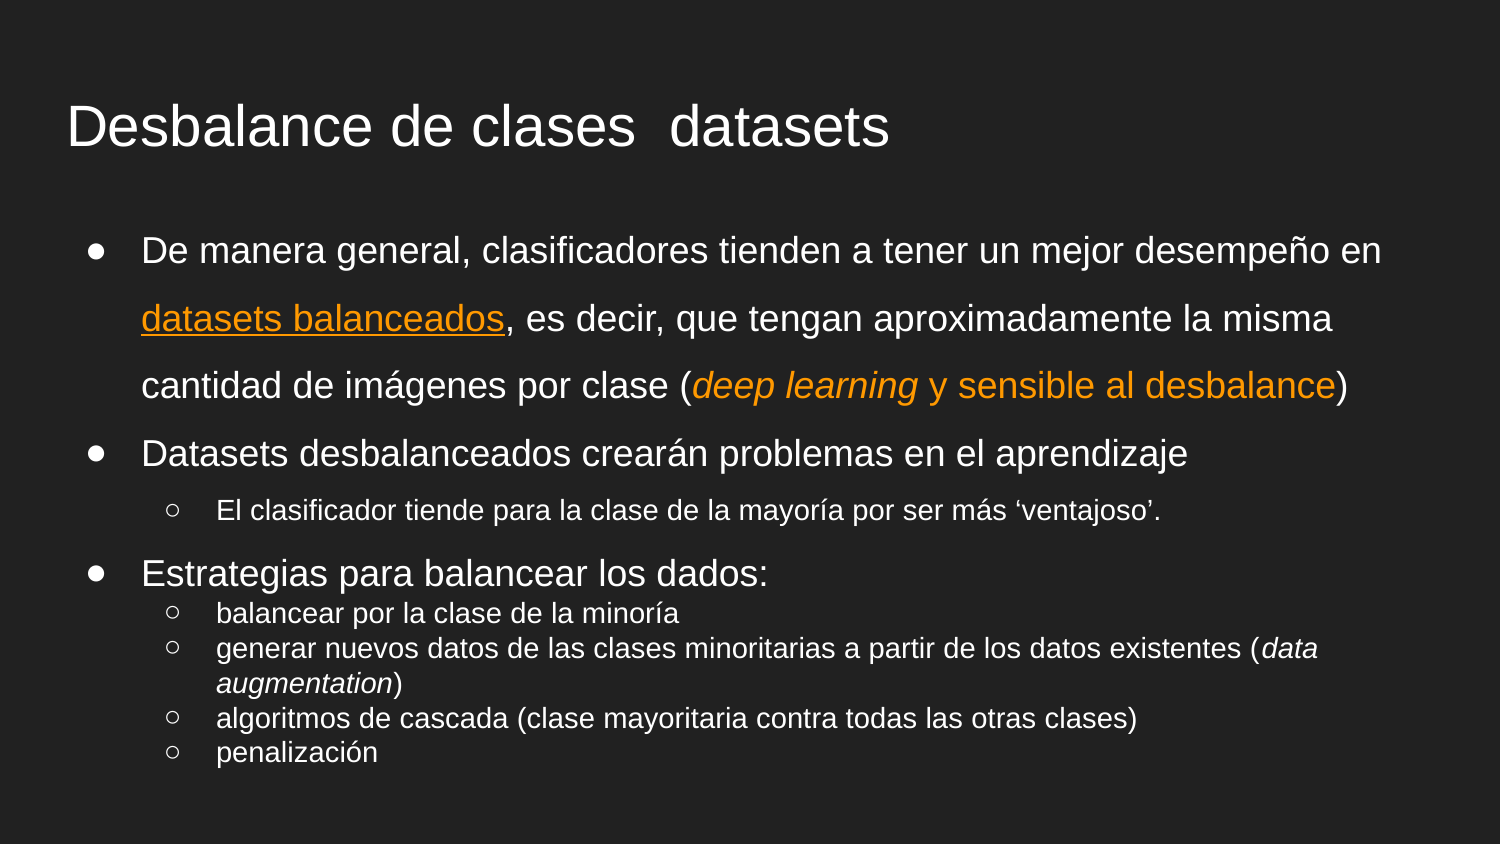

# Desbalance de clases  datasets
De manera general, clasificadores tienden a tener un mejor desempeño en datasets balanceados, es decir, que tengan aproximadamente la misma cantidad de imágenes por clase (deep learning y sensible al desbalance)
Datasets desbalanceados crearán problemas en el aprendizaje
El clasificador tiende para la clase de la mayoría por ser más ‘ventajoso’.
Estrategias para balancear los dados:
balancear por la clase de la minoría
generar nuevos datos de las clases minoritarias a partir de los datos existentes (data augmentation)
algoritmos de cascada (clase mayoritaria contra todas las otras clases)
penalización